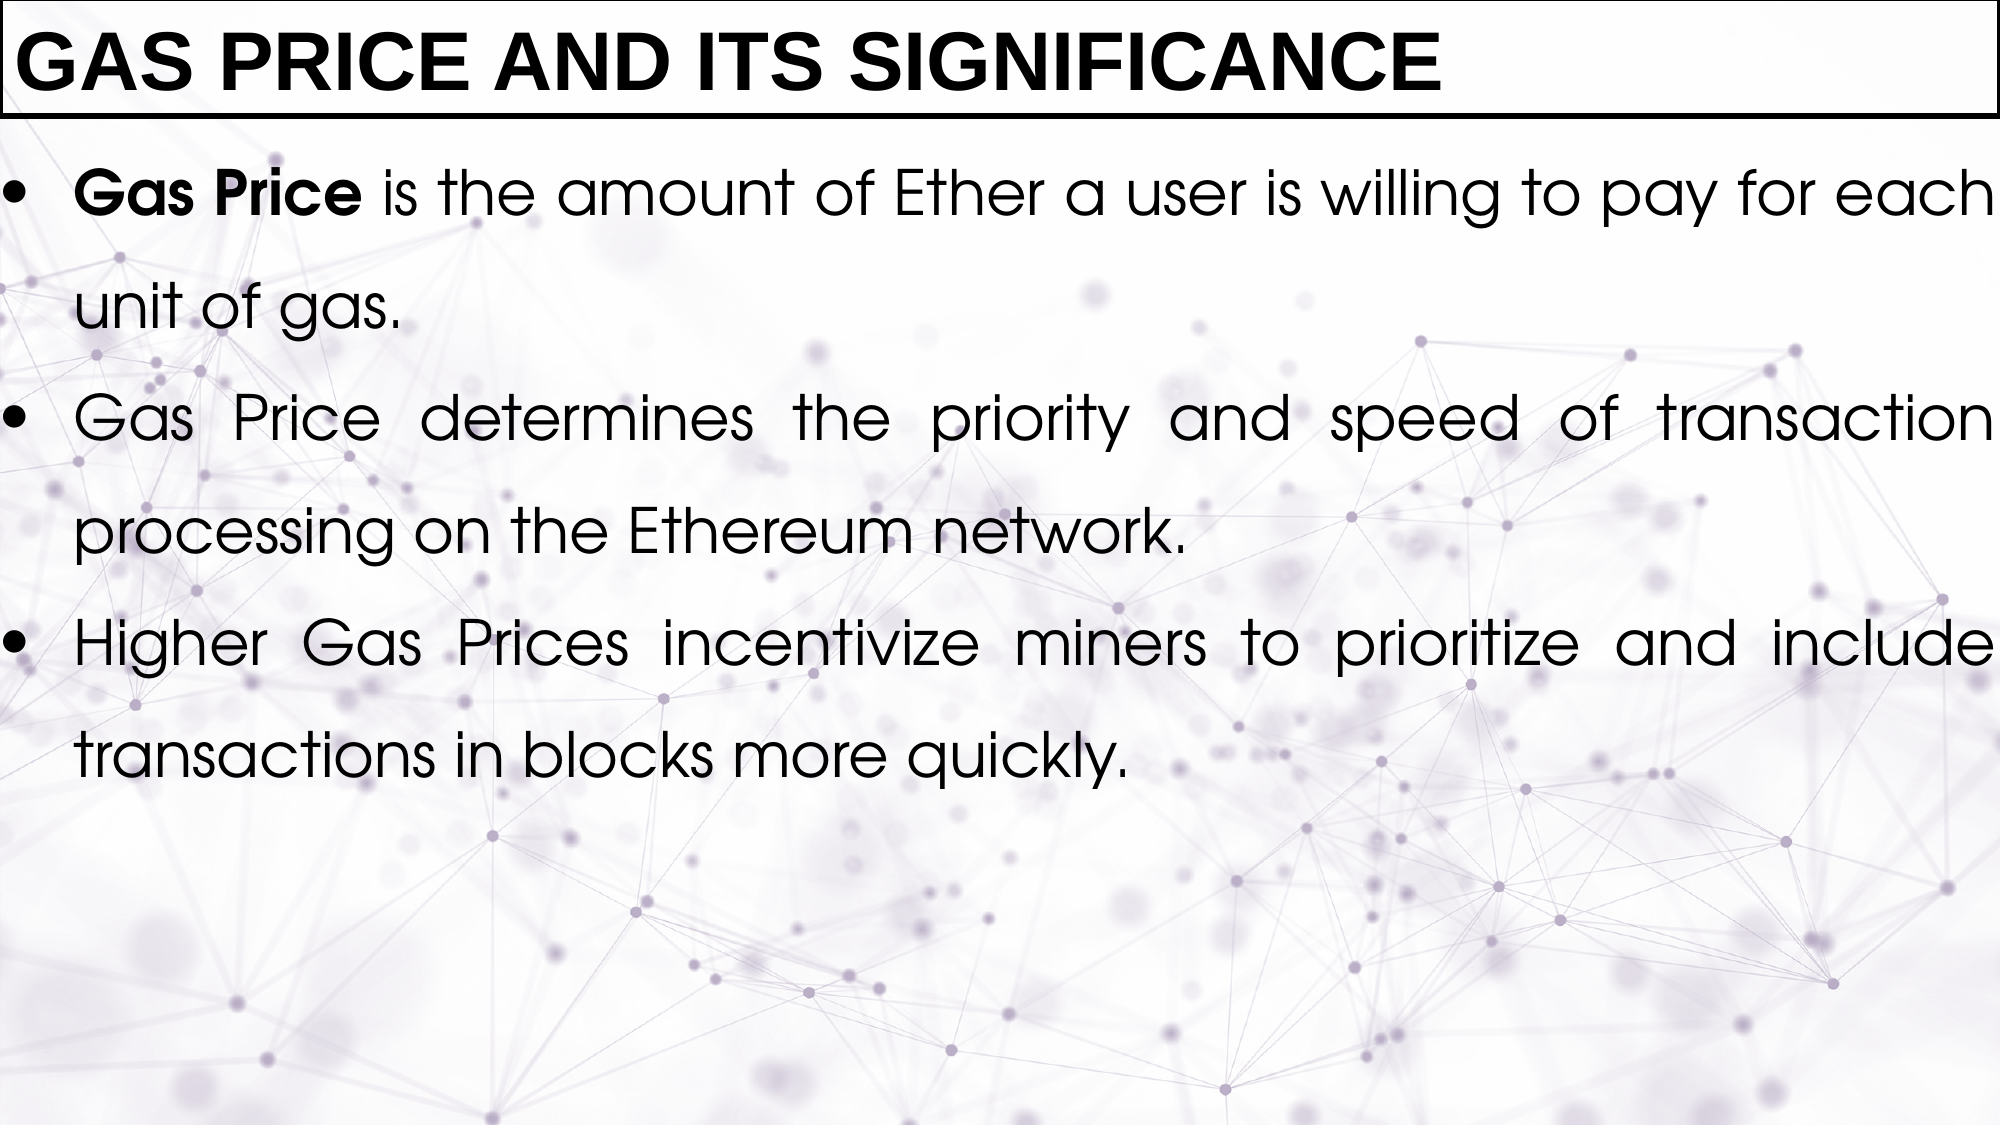

GAS PRICE AND ITS SIGNIFICANCE
Gas Price is the amount of Ether a user is willing to pay for each unit of gas.
Gas Price determines the priority and speed of transaction processing on the Ethereum network.
Higher Gas Prices incentivize miners to prioritize and include transactions in blocks more quickly.